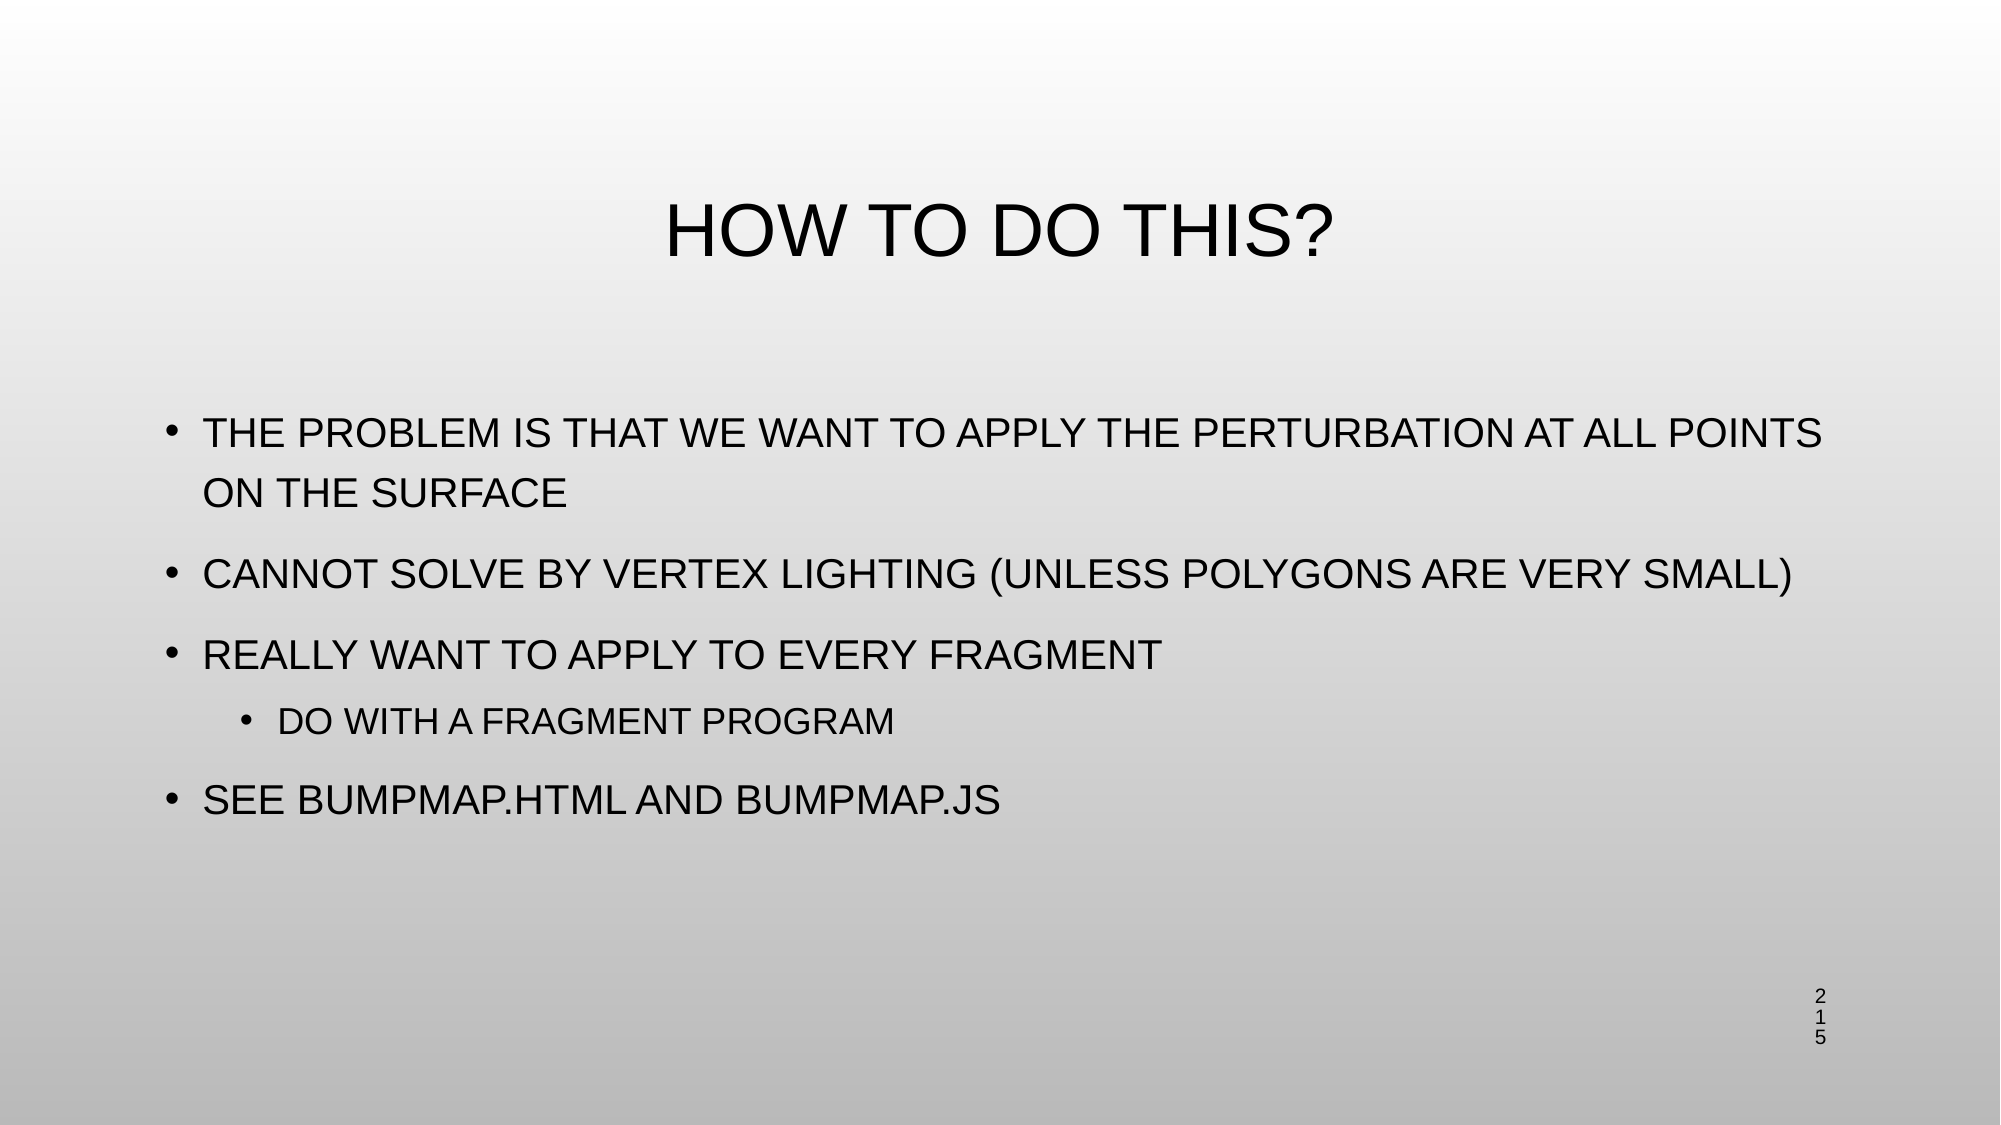

# How to do this?
The problem is that we want to apply the perturbation at all points on the surface
Cannot solve by vertex lighting (unless polygons are very small)
Really want to apply to every fragment
do with a fragment program
See bumpmap.html and bumpmap.js
215